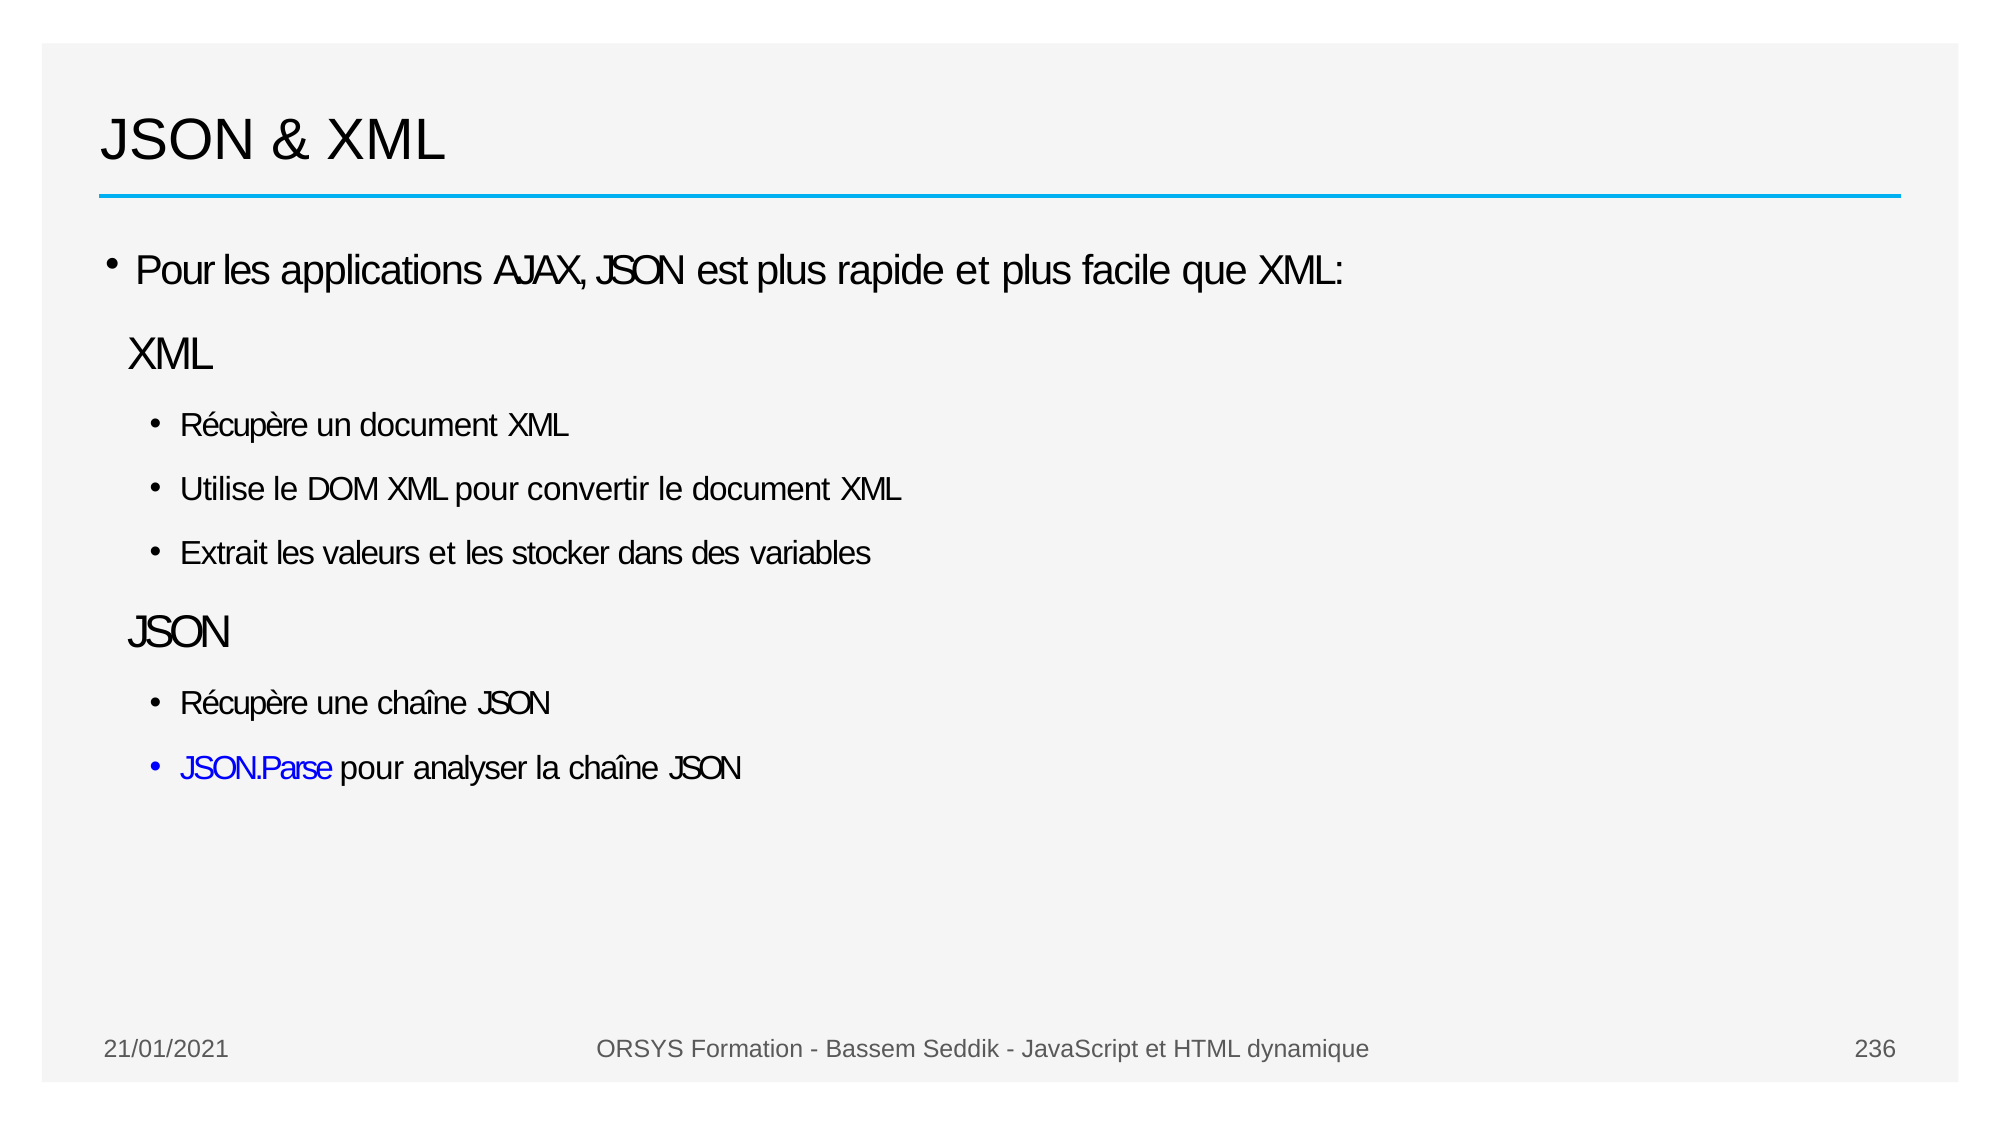

# JSON & XML
Pour les applications AJAX, JSON  est plus rapide et plus facile que XML:
XML
Récupère un document XML
Utilise le DOM XML pour convertir le document XML
Extrait les valeurs et les stocker dans des variables
JSON
Récupère une chaîne JSON
JSON.Parse pour analyser la chaîne JSON

21/01/2021
ORSYS Formation - Bassem Seddik - JavaScript et HTML dynamique
236